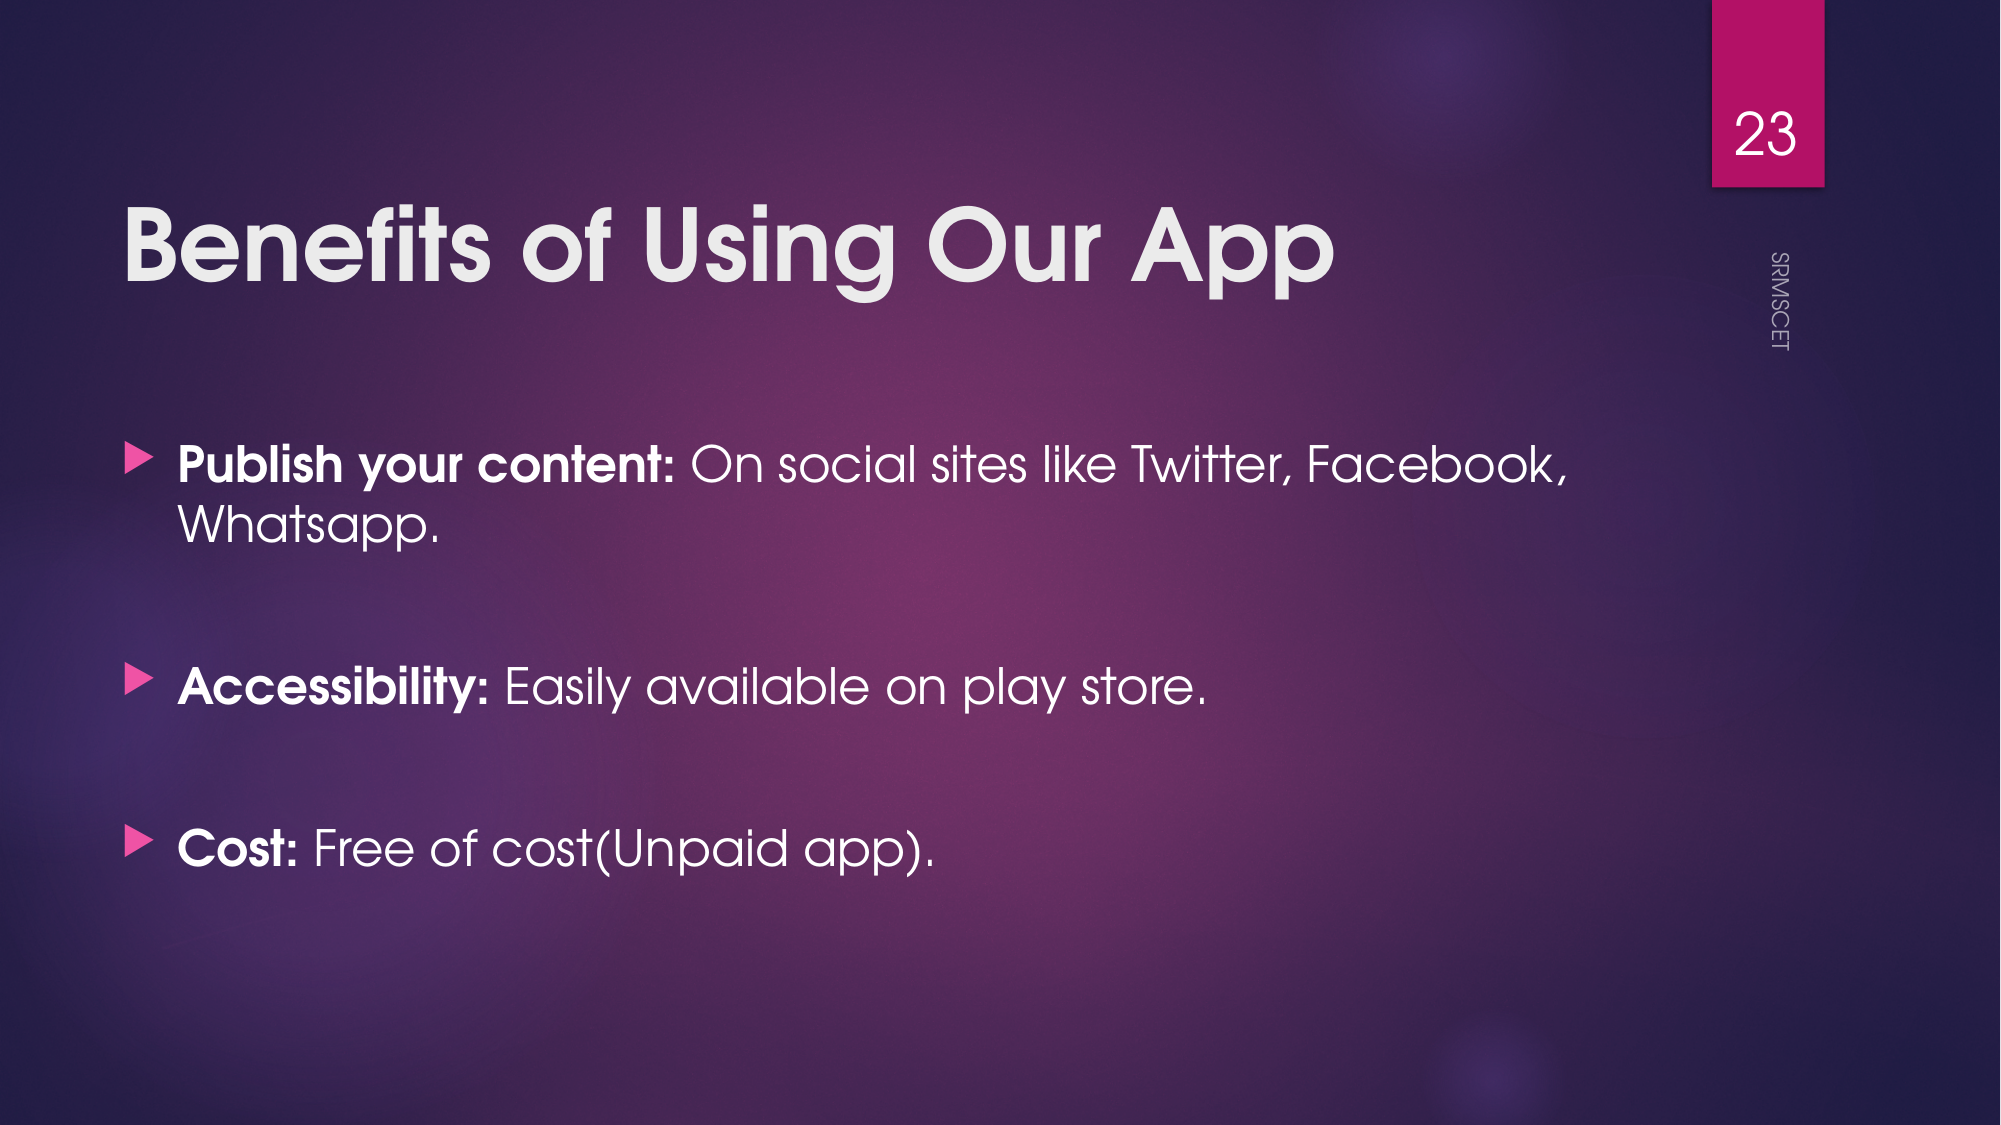

23
# Benefits of Using Our App

Publish your content: On social sites like Twitter, Facebook, Whatsapp.

Accessibility: Easily available on play store.

Cost: Free of cost(Unpaid app).
SRMSCET